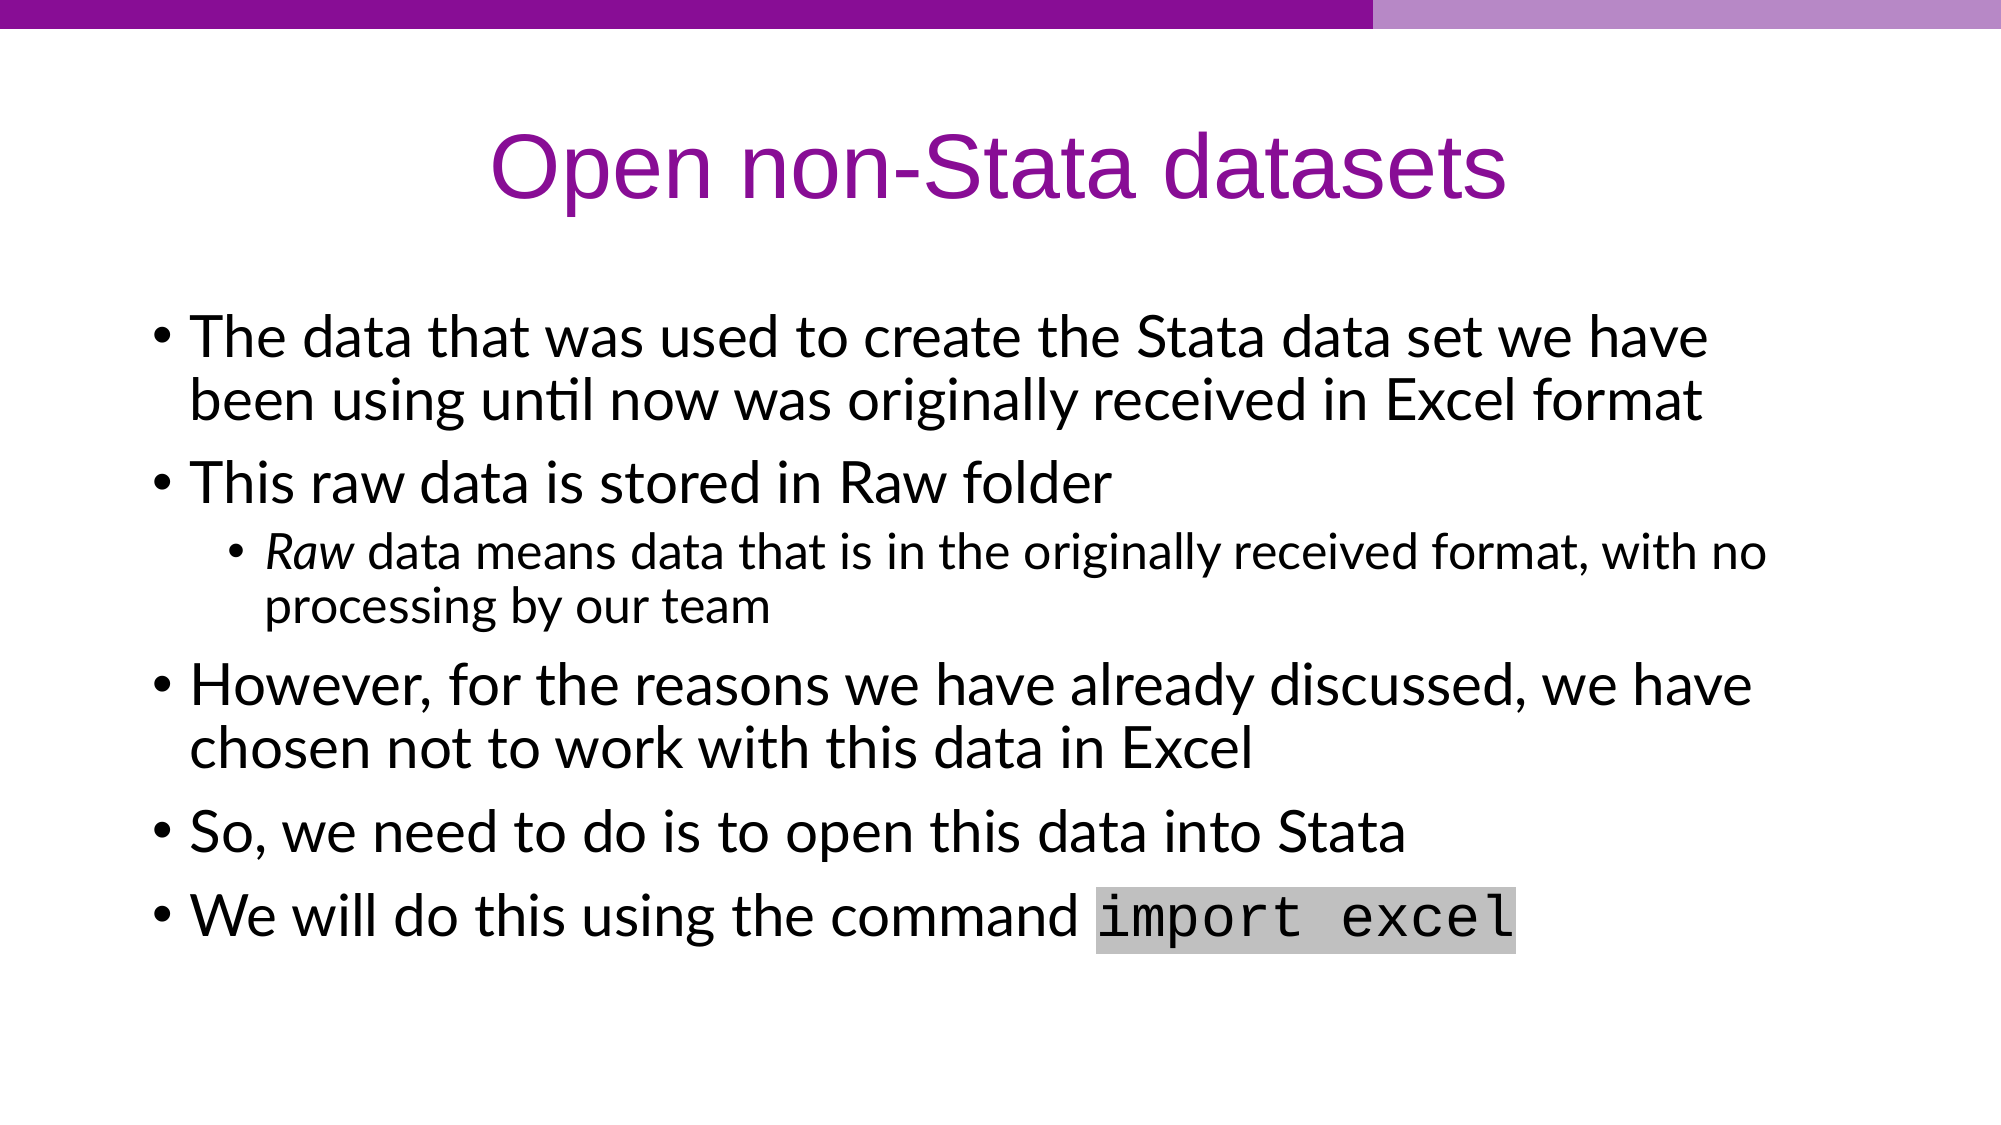

# Open non-Stata datasets
The data that was used to create the Stata data set we have been using until now was originally received in Excel format
This raw data is stored in Raw folder
Raw data means data that is in the originally received format, with no processing by our team
However, for the reasons we have already discussed, we have chosen not to work with this data in Excel
So, we need to do is to open this data into Stata
We will do this using the command import excel